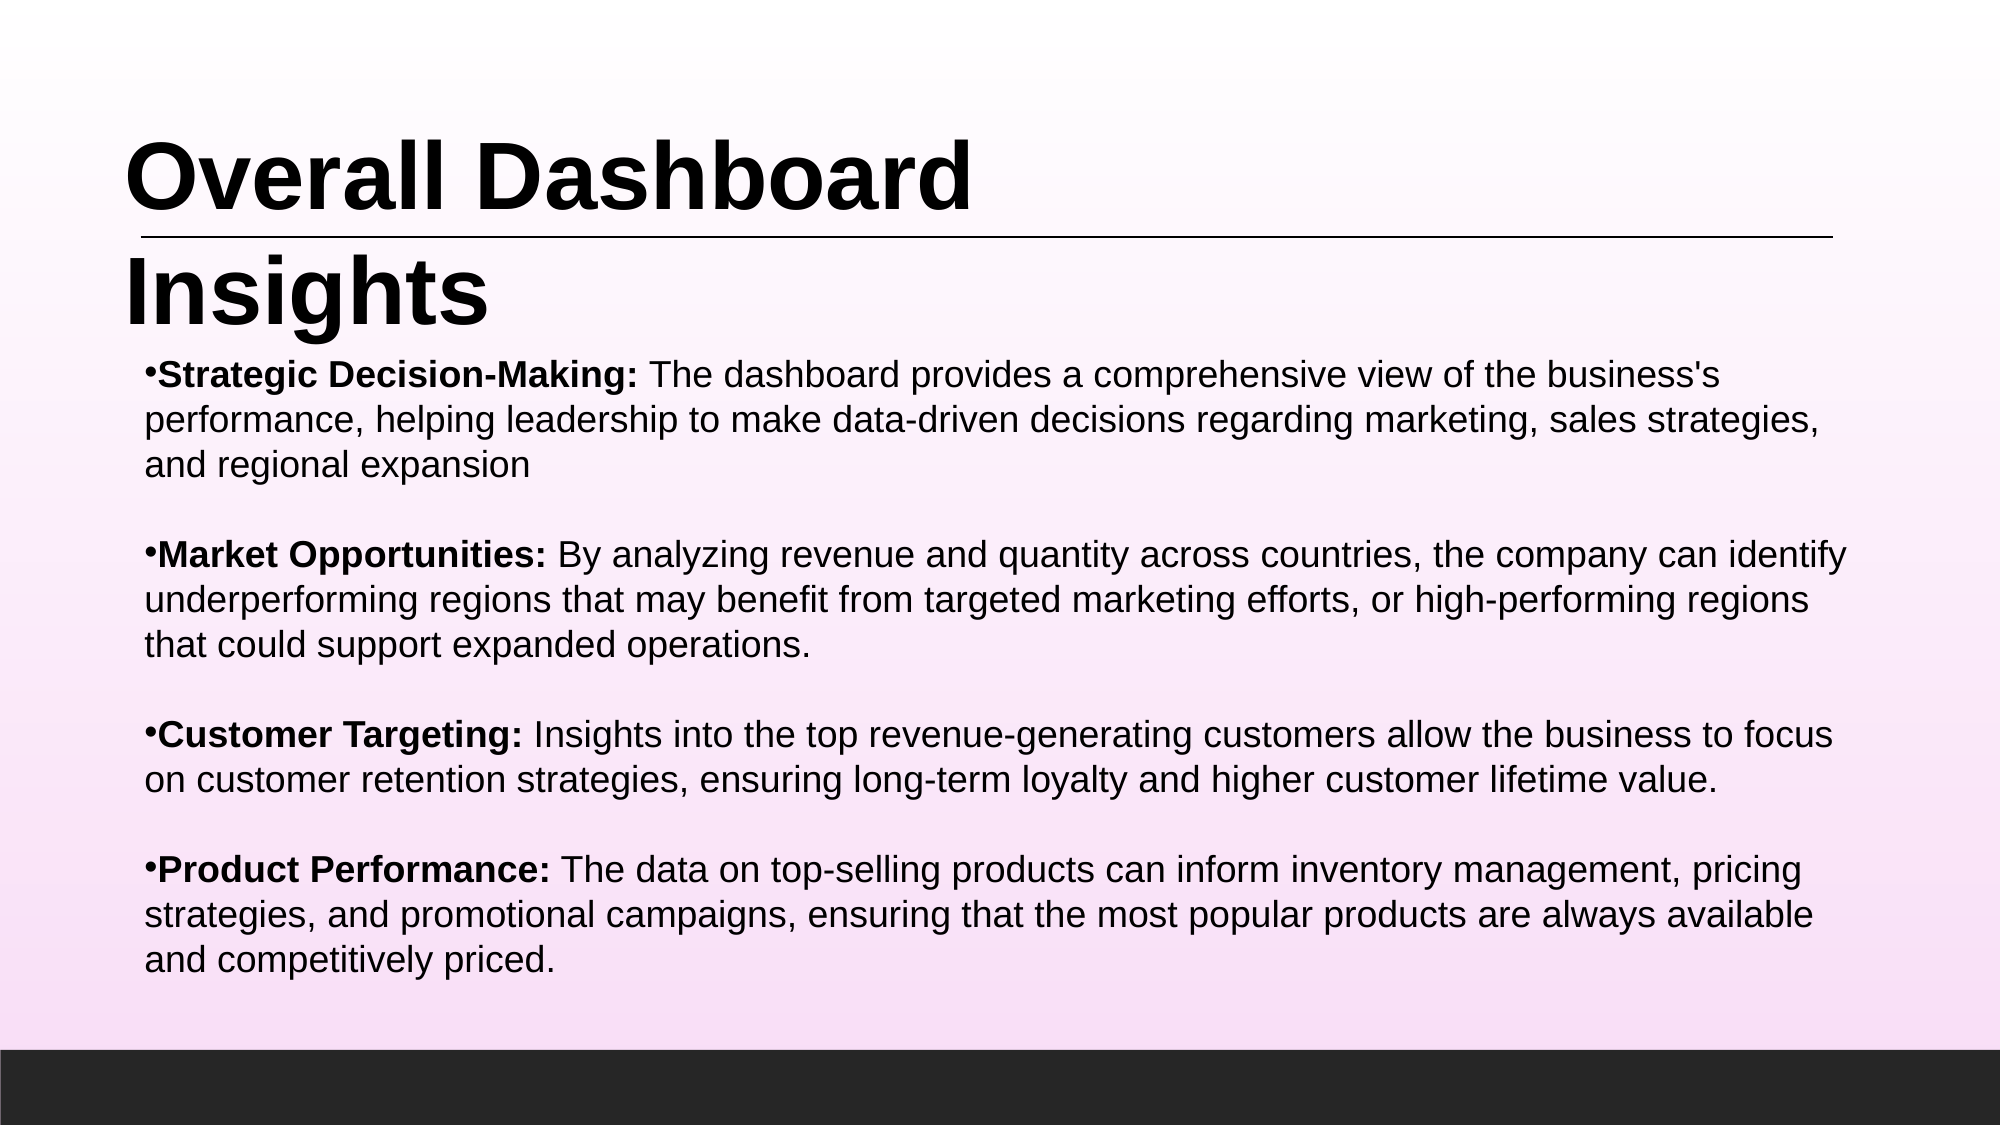

Overall Dashboard Insights
Strategic Decision-Making: The dashboard provides a comprehensive view of the business's performance, helping leadership to make data-driven decisions regarding marketing, sales strategies, and regional expansion

Market Opportunities: By analyzing revenue and quantity across countries, the company can identify underperforming regions that may benefit from targeted marketing efforts, or high-performing regions that could support expanded operations.

Customer Targeting: Insights into the top revenue-generating customers allow the business to focus on customer retention strategies, ensuring long-term loyalty and higher customer lifetime value.

Product Performance: The data on top-selling products can inform inventory management, pricing strategies, and promotional campaigns, ensuring that the most popular products are always available and competitively priced.